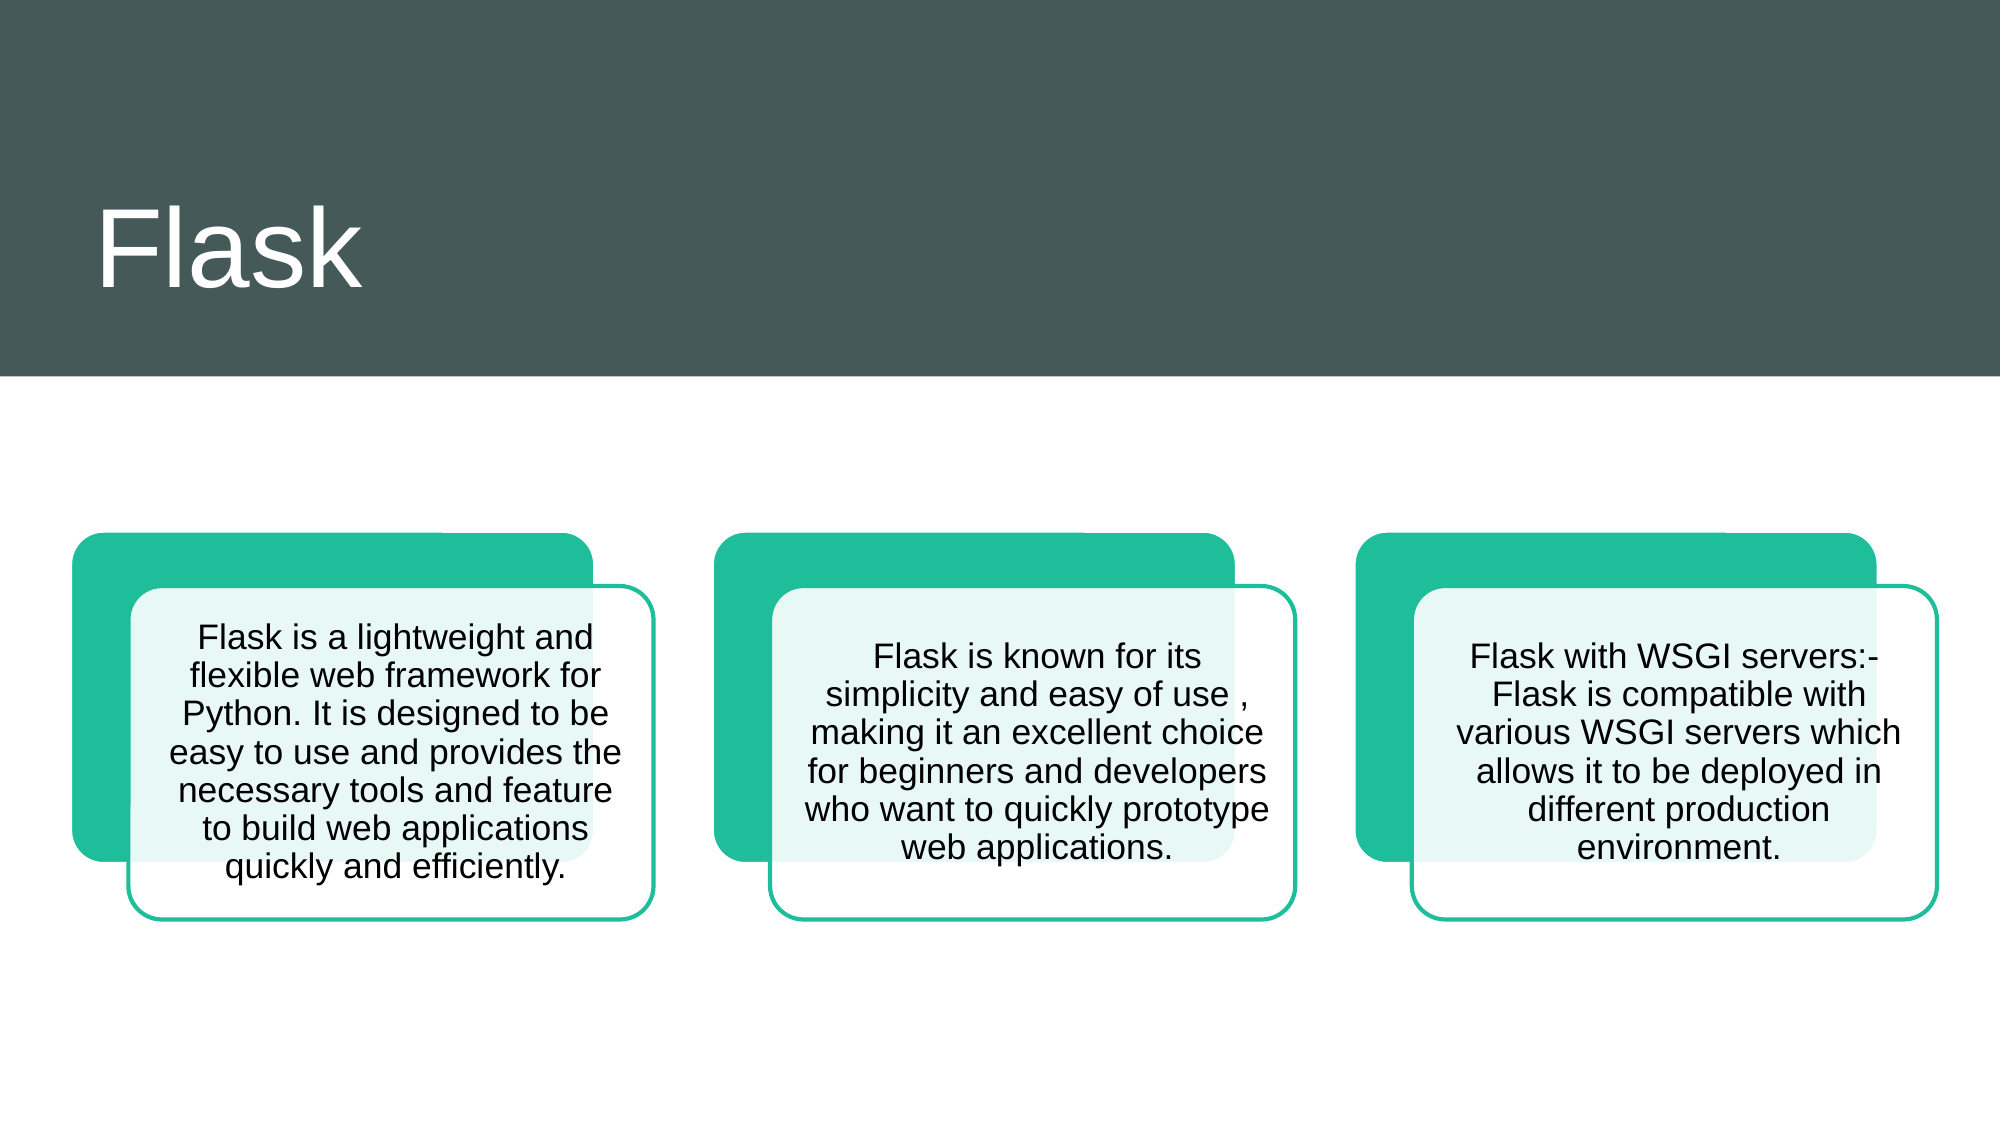

Flask
Flask is a lightweight and flexible web framework for Python. It is designed to be easy to use and provides the necessary tools and feature to build web applications quickly and efficiently.
Flask is known for its simplicity and easy of use , making it an excellent choice for beginners and developers who want to quickly prototype web applications.
Flask with WSGI servers:-  Flask is compatible with various WSGI servers which allows it to be deployed in different production environment.